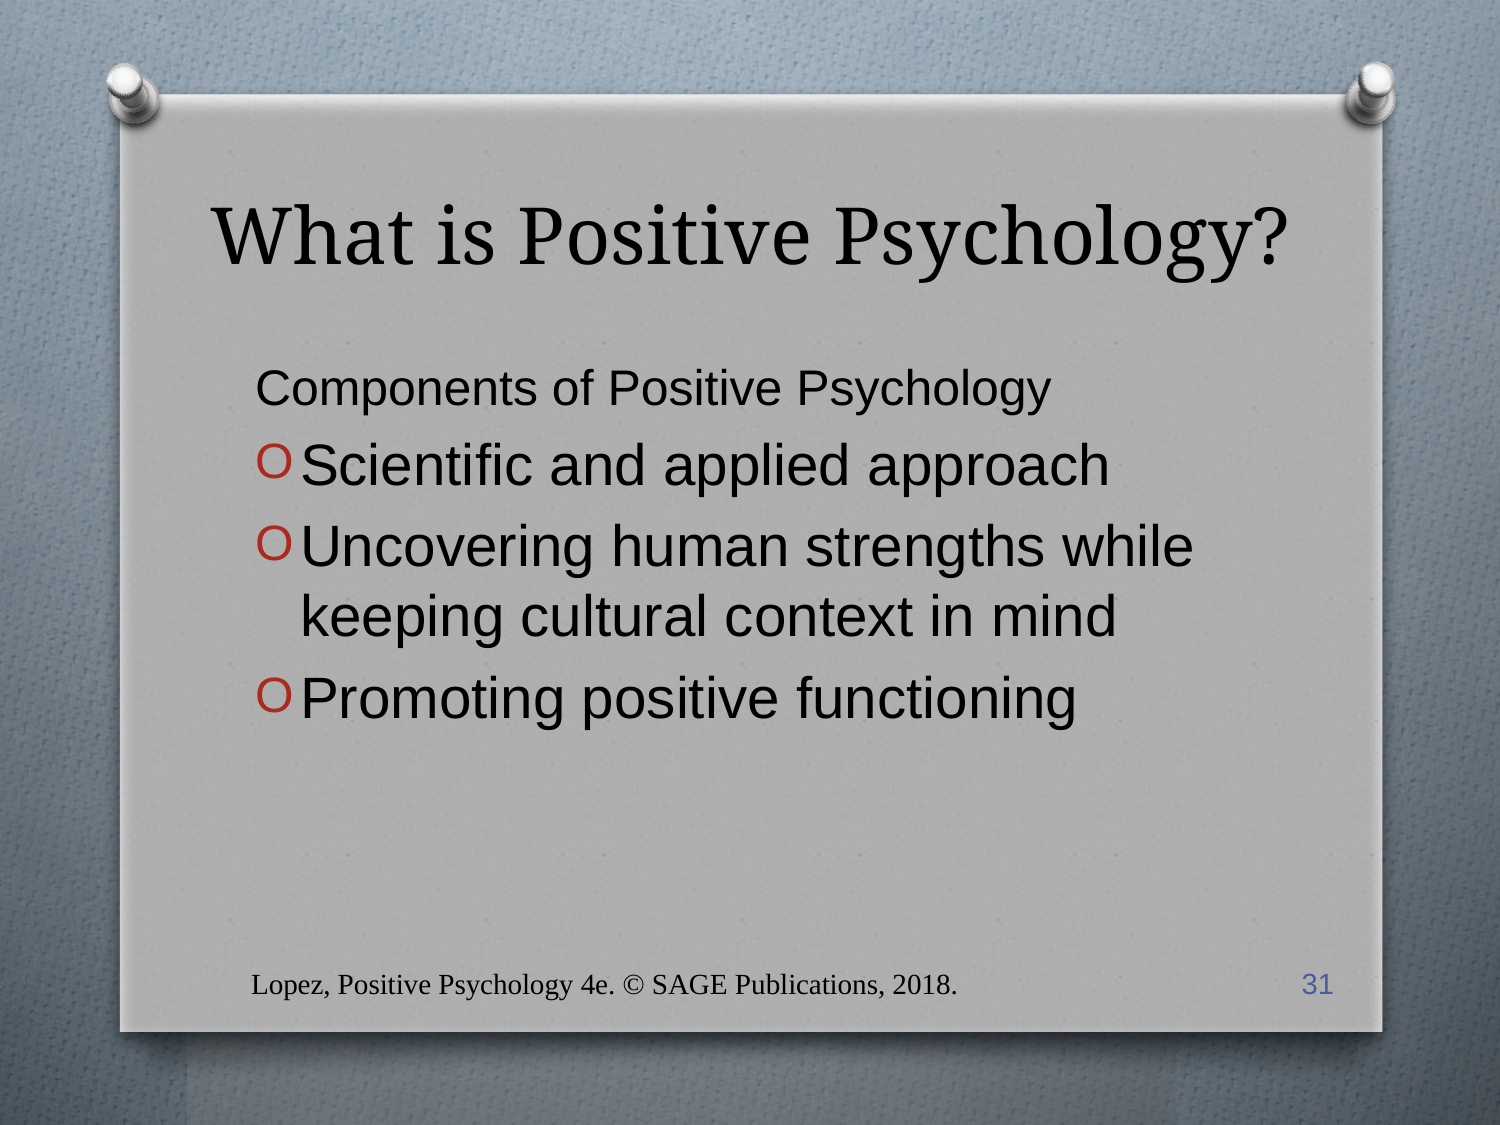

# What is Positive Psychology?
Components of Positive Psychology
Scientific and applied approach
Uncovering human strengths while keeping cultural context in mind
Promoting positive functioning
Lopez, Positive Psychology 4e. © SAGE Publications, 2018.
31